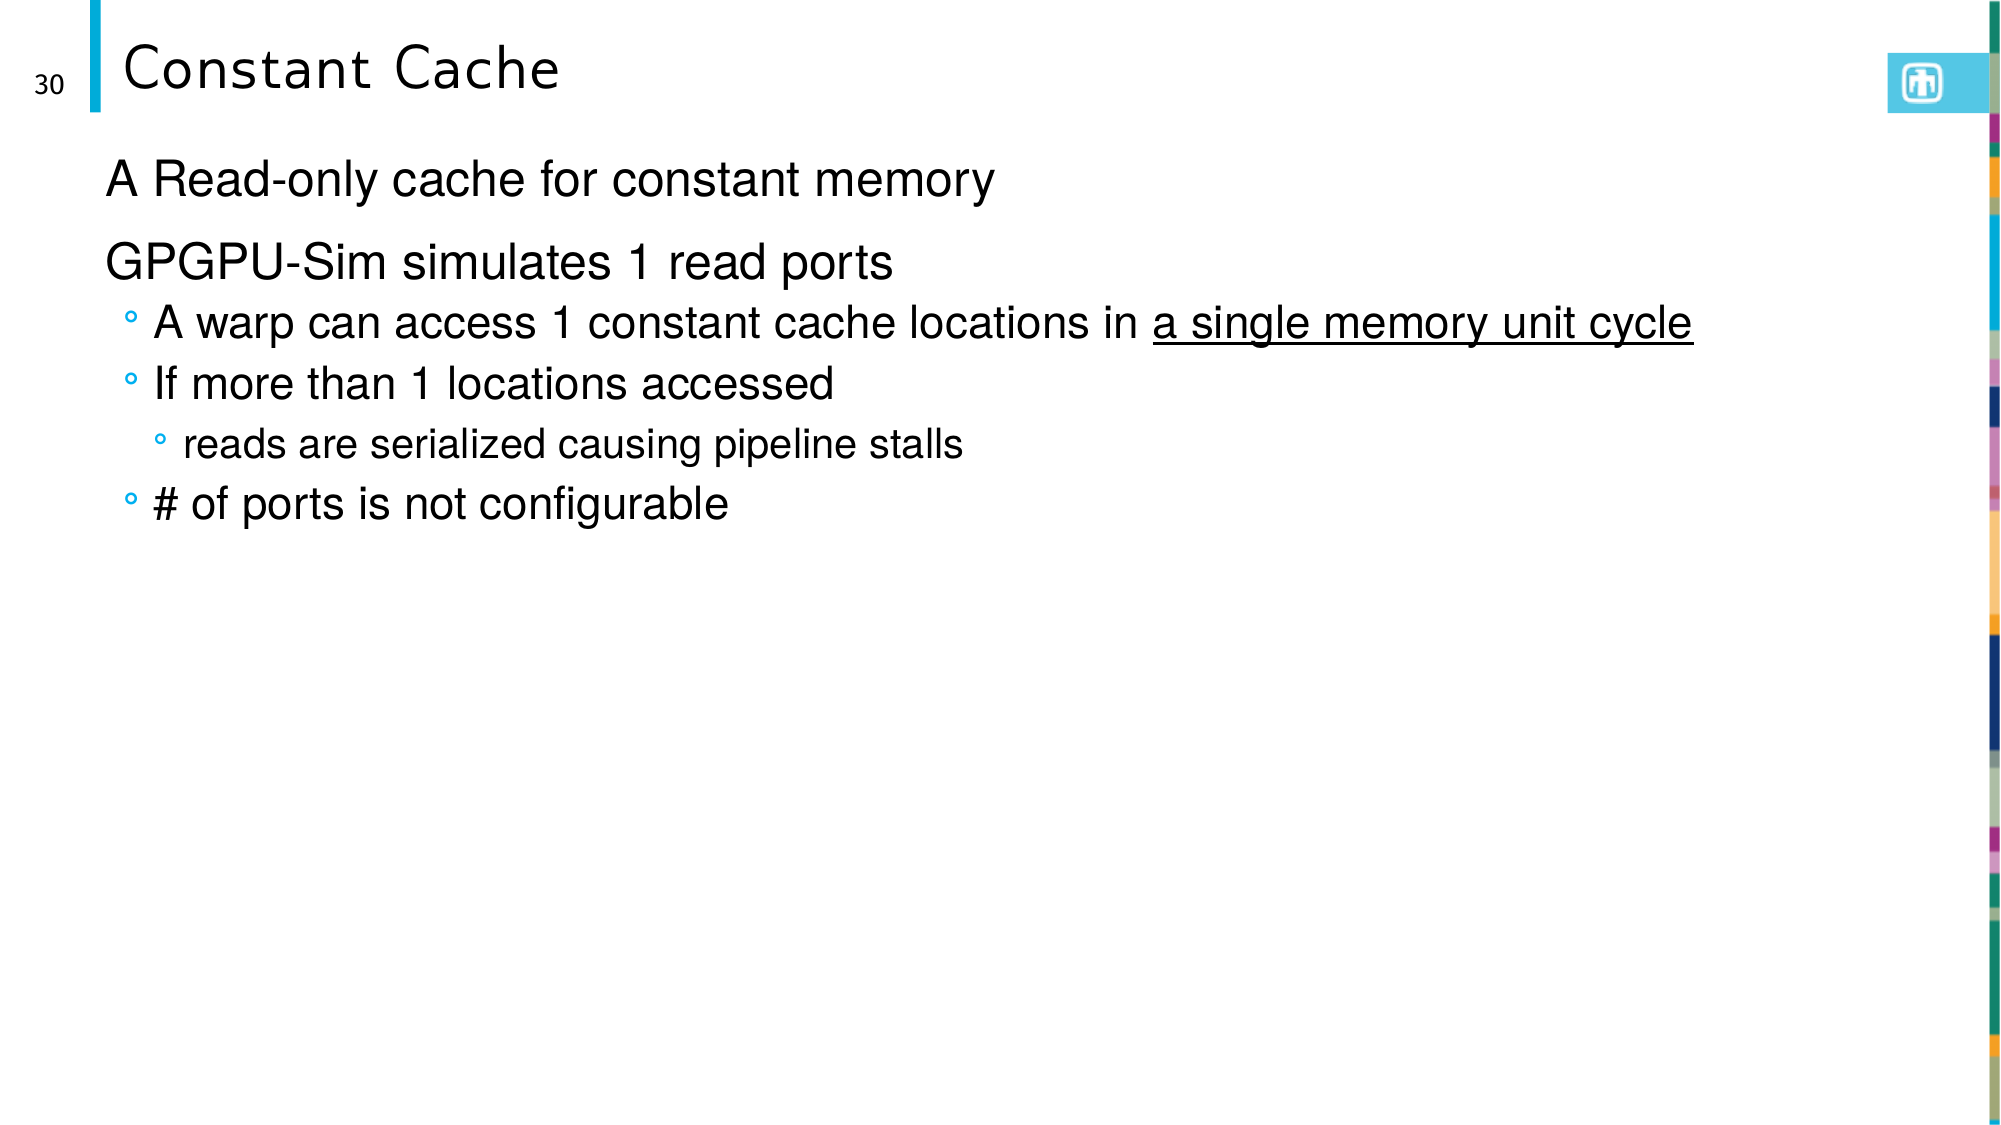

# Constant Cache
30
A Read-only cache for constant memory
GPGPU-Sim simulates 1 read ports
A warp can access 1 constant cache locations in a single memory unit cycle
If more than 1 locations accessed
reads are serialized causing pipeline stalls
# of ports is not configurable